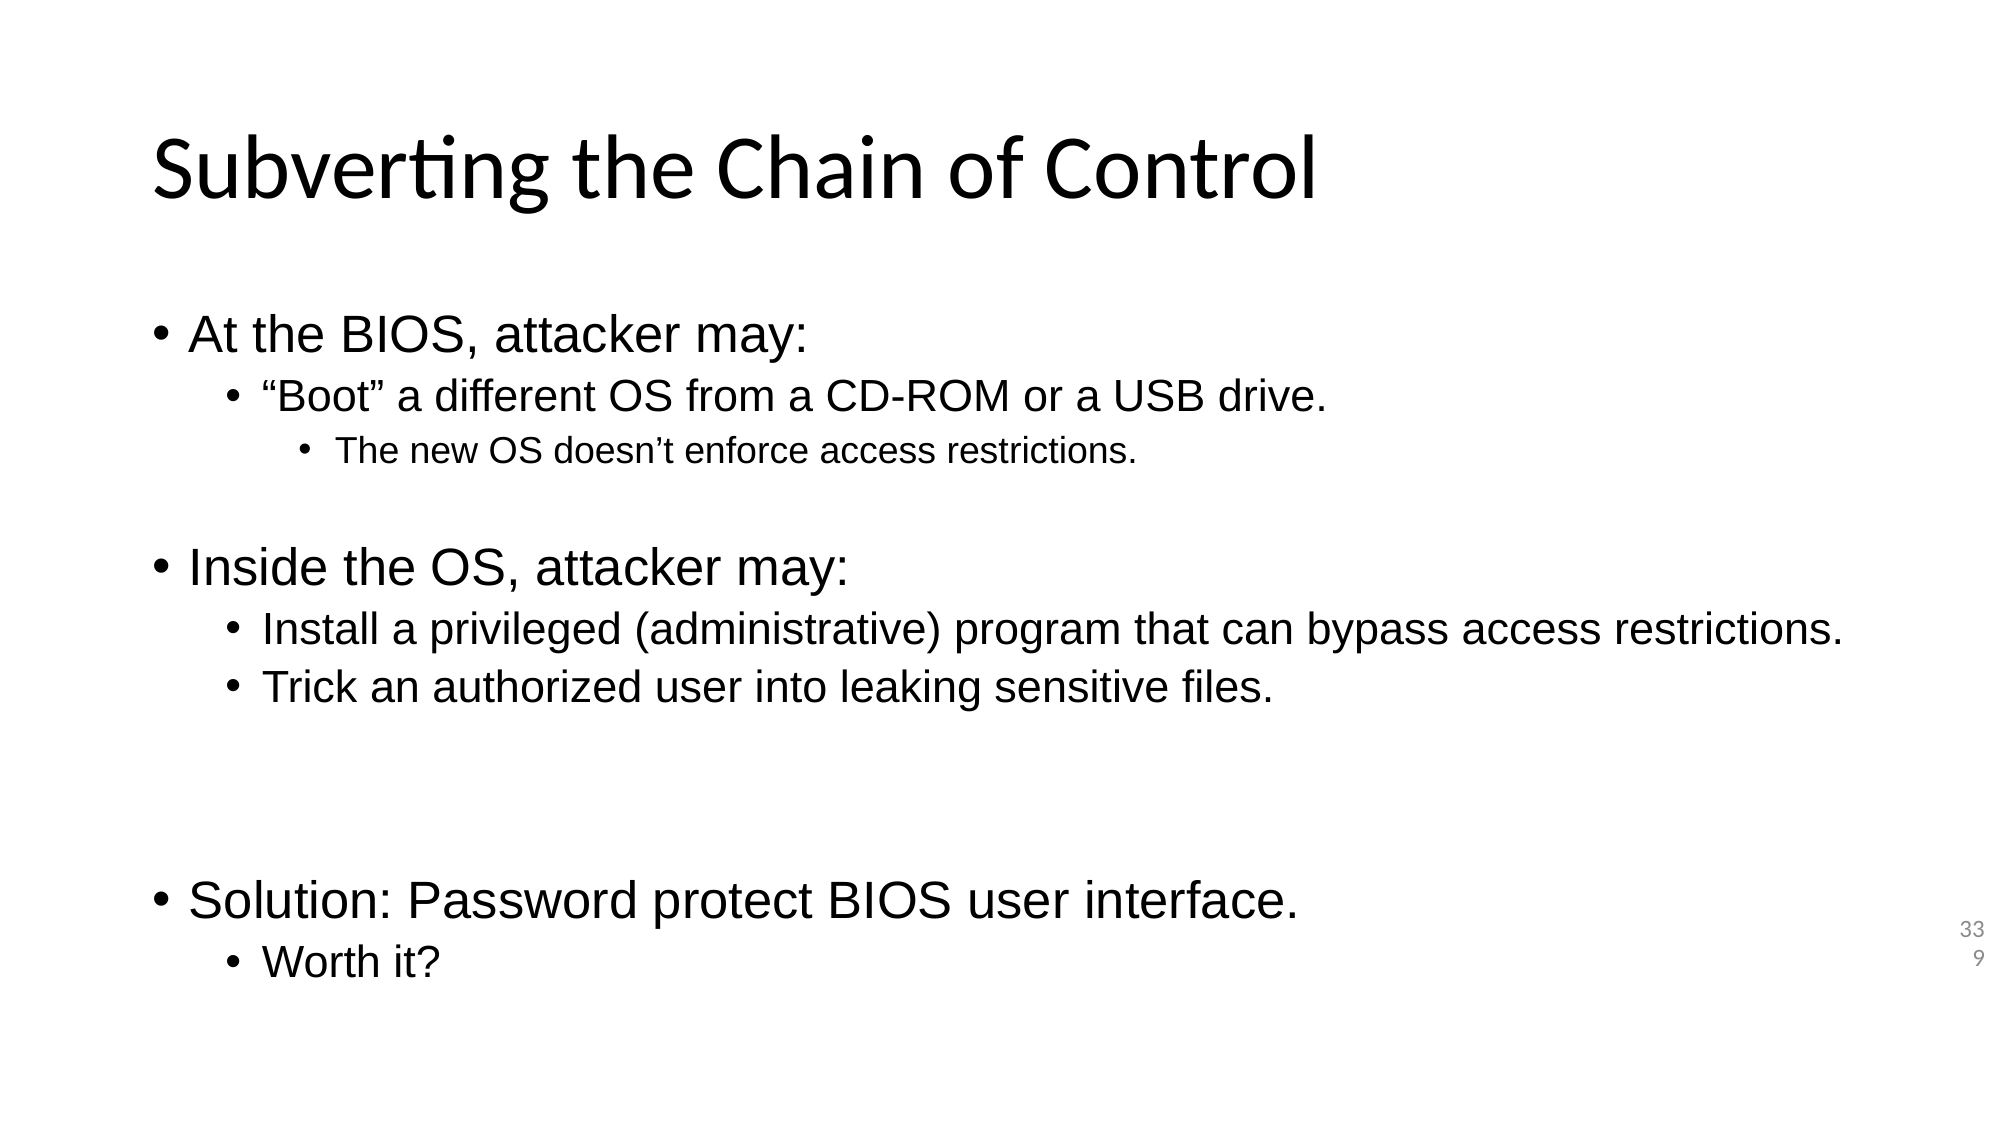

# Subverting the Chain of Control
At the BIOS, attacker may:
“Boot” a different OS from a CD-ROM or a USB drive.
The new OS doesn’t enforce access restrictions.

Inside the OS, attacker may:
Install a privileged (administrative) program that can bypass access restrictions.
Trick an authorized user into leaking sensitive files.

Solution: Password protect BIOS user interface.
Worth it?

339